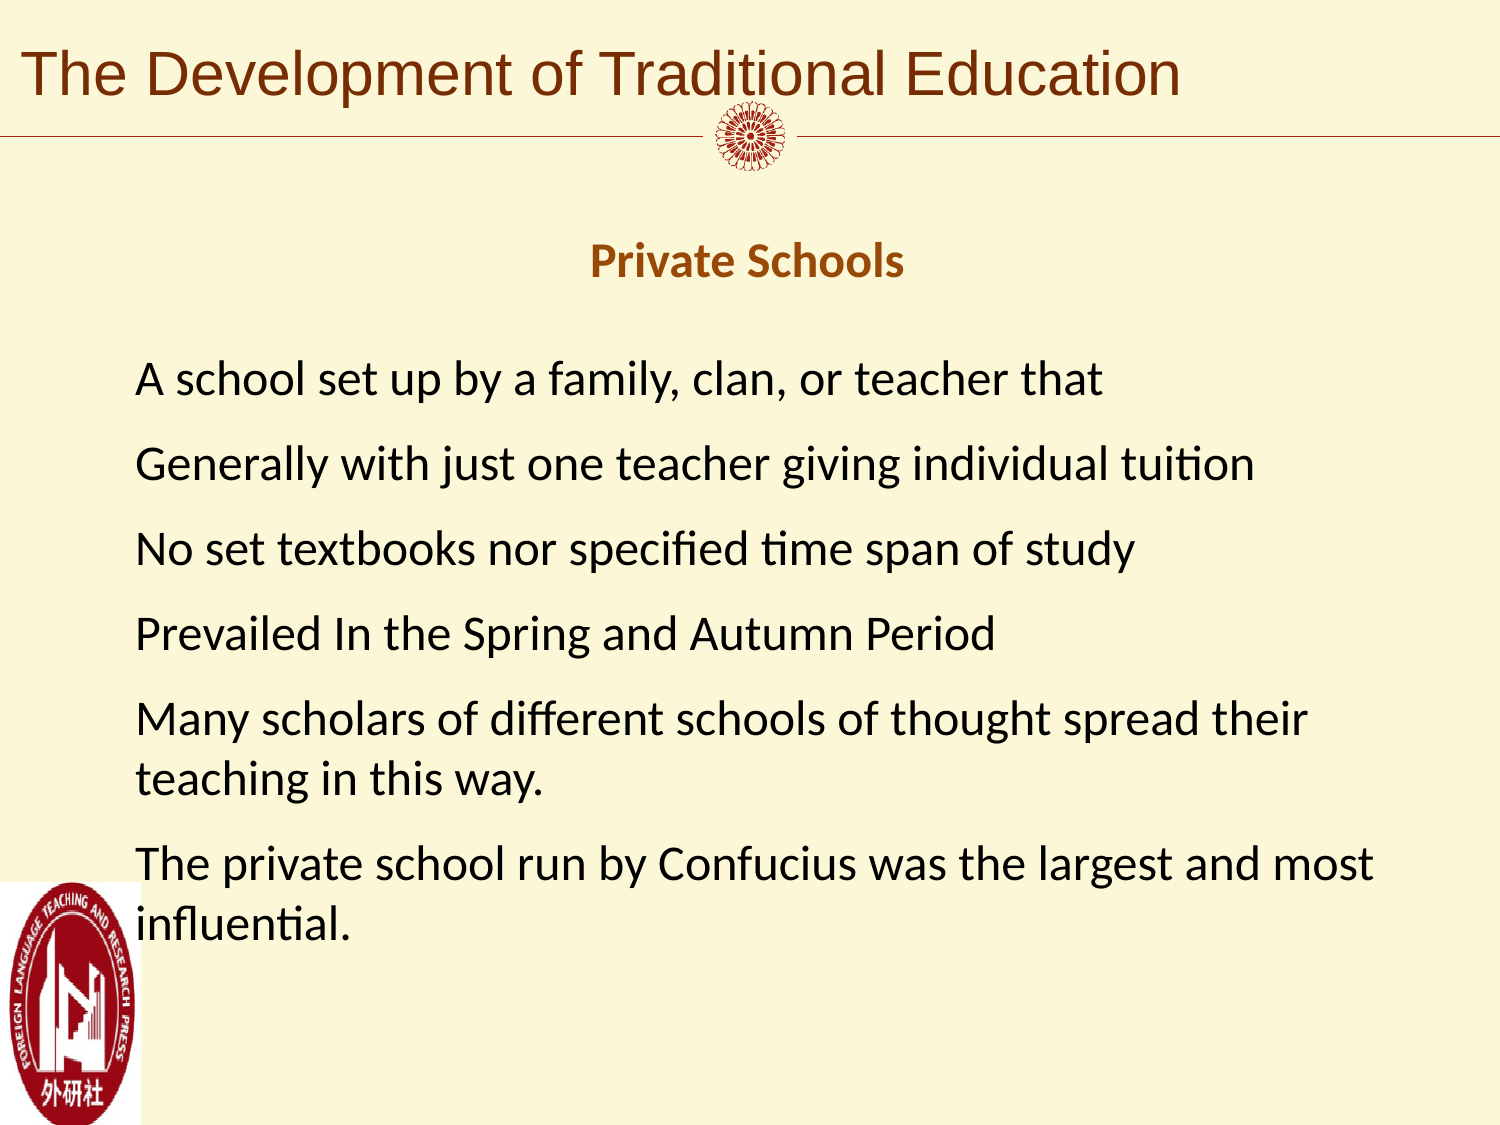

The Development of Traditional Education
Private Schools
A school set up by a family, clan, or teacher that
Generally with just one teacher giving individual tuition
No set textbooks nor specified time span of study
Prevailed In the Spring and Autumn Period
Many scholars of different schools of thought spread their teaching in this way.
The private school run by Confucius was the largest and most influential.